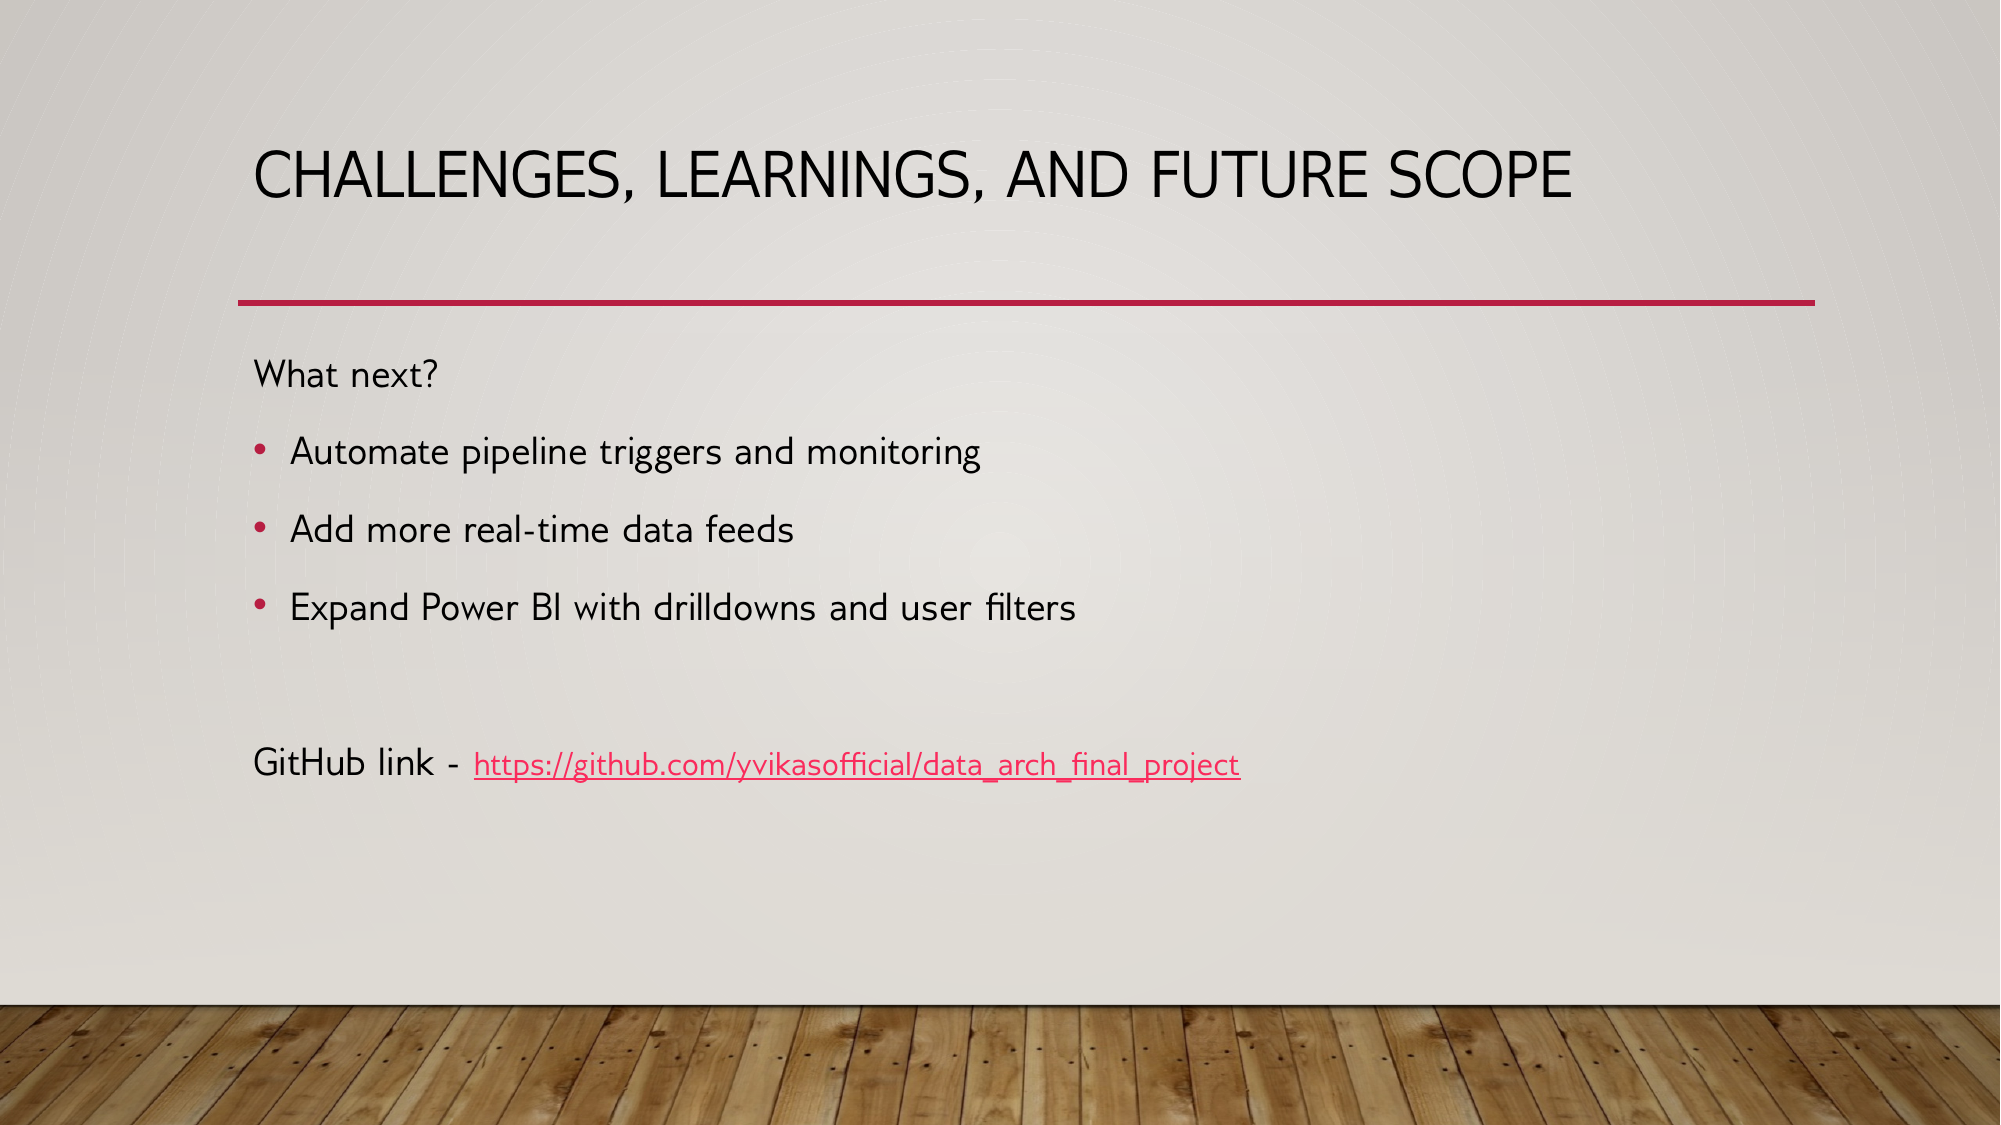

# Challenges, Learnings, and Future Scope
What next?
Automate pipeline triggers and monitoring
Add more real-time data feeds
Expand Power BI with drilldowns and user filters

GitHub link - https://github.com/yvikasofficial/data_arch_final_project